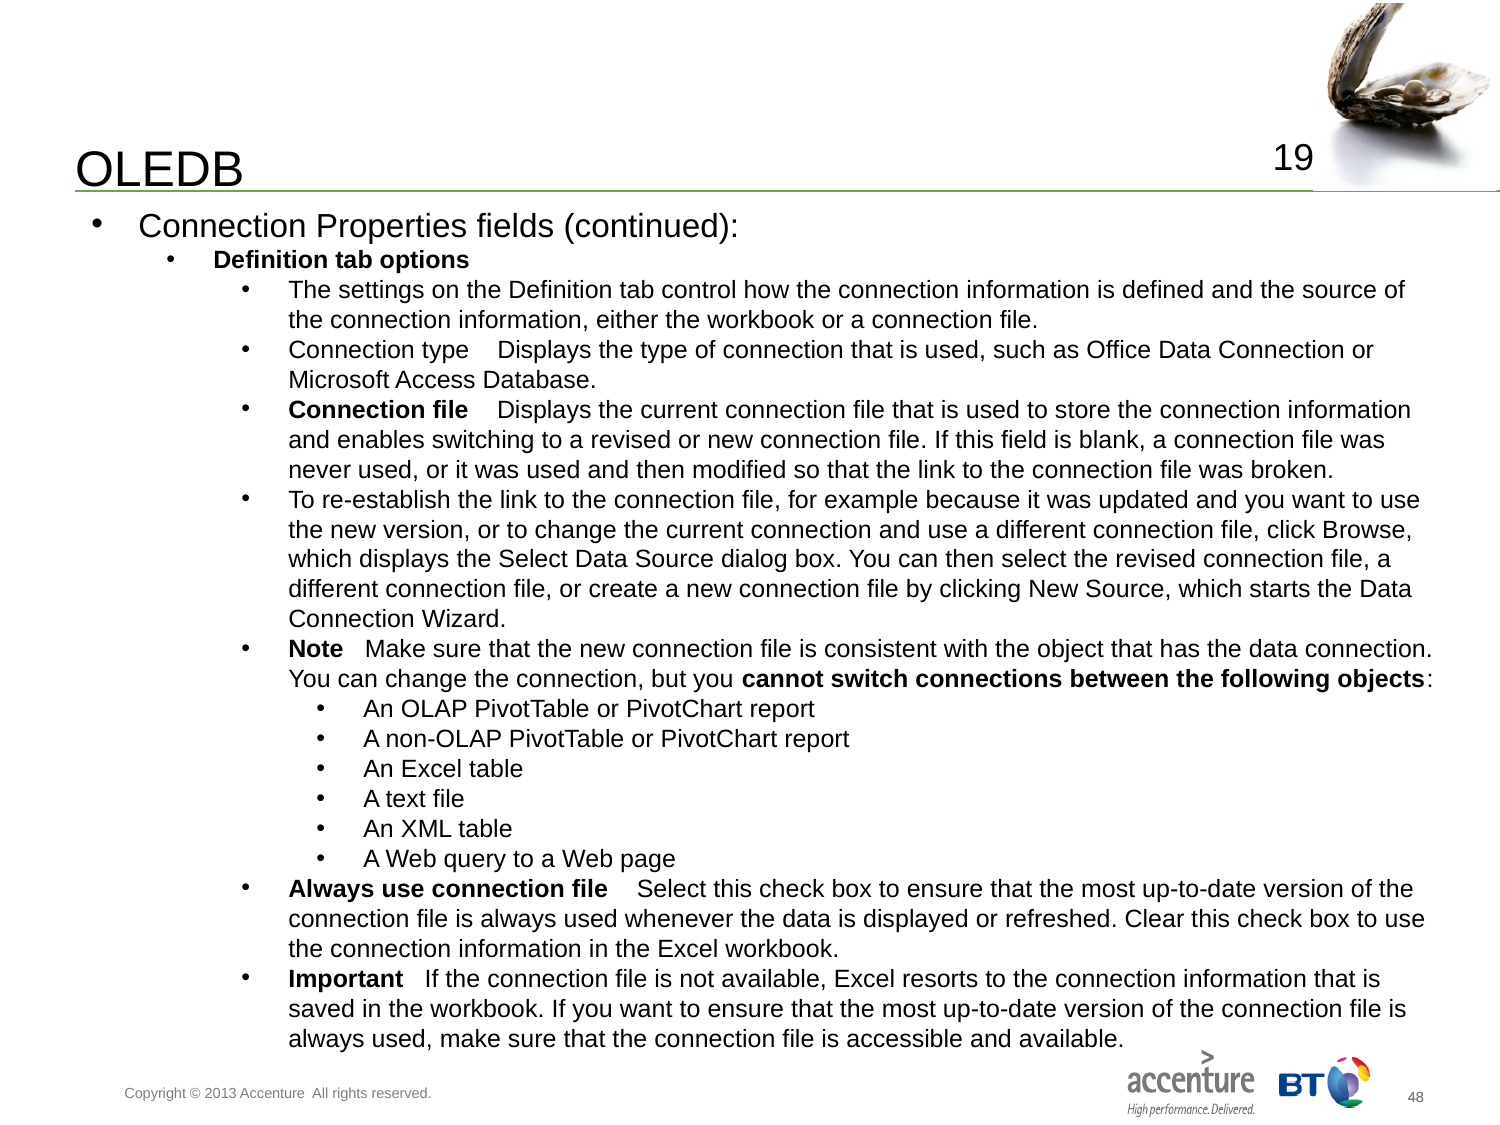

# OLEDB
19
Connection Properties fields (continued):
Definition tab options
The settings on the Definition tab control how the connection information is defined and the source of the connection information, either the workbook or a connection file.
Connection type    Displays the type of connection that is used, such as Office Data Connection or Microsoft Access Database.
Connection file    Displays the current connection file that is used to store the connection information and enables switching to a revised or new connection file. If this field is blank, a connection file was never used, or it was used and then modified so that the link to the connection file was broken.
To re-establish the link to the connection file, for example because it was updated and you want to use the new version, or to change the current connection and use a different connection file, click Browse, which displays the Select Data Source dialog box. You can then select the revised connection file, a different connection file, or create a new connection file by clicking New Source, which starts the Data Connection Wizard.
Note   Make sure that the new connection file is consistent with the object that has the data connection. You can change the connection, but you cannot switch connections between the following objects:
An OLAP PivotTable or PivotChart report
A non-OLAP PivotTable or PivotChart report
An Excel table
A text file
An XML table
A Web query to a Web page
Always use connection file    Select this check box to ensure that the most up-to-date version of the connection file is always used whenever the data is displayed or refreshed. Clear this check box to use the connection information in the Excel workbook.
Important   If the connection file is not available, Excel resorts to the connection information that is saved in the workbook. If you want to ensure that the most up-to-date version of the connection file is always used, make sure that the connection file is accessible and available.